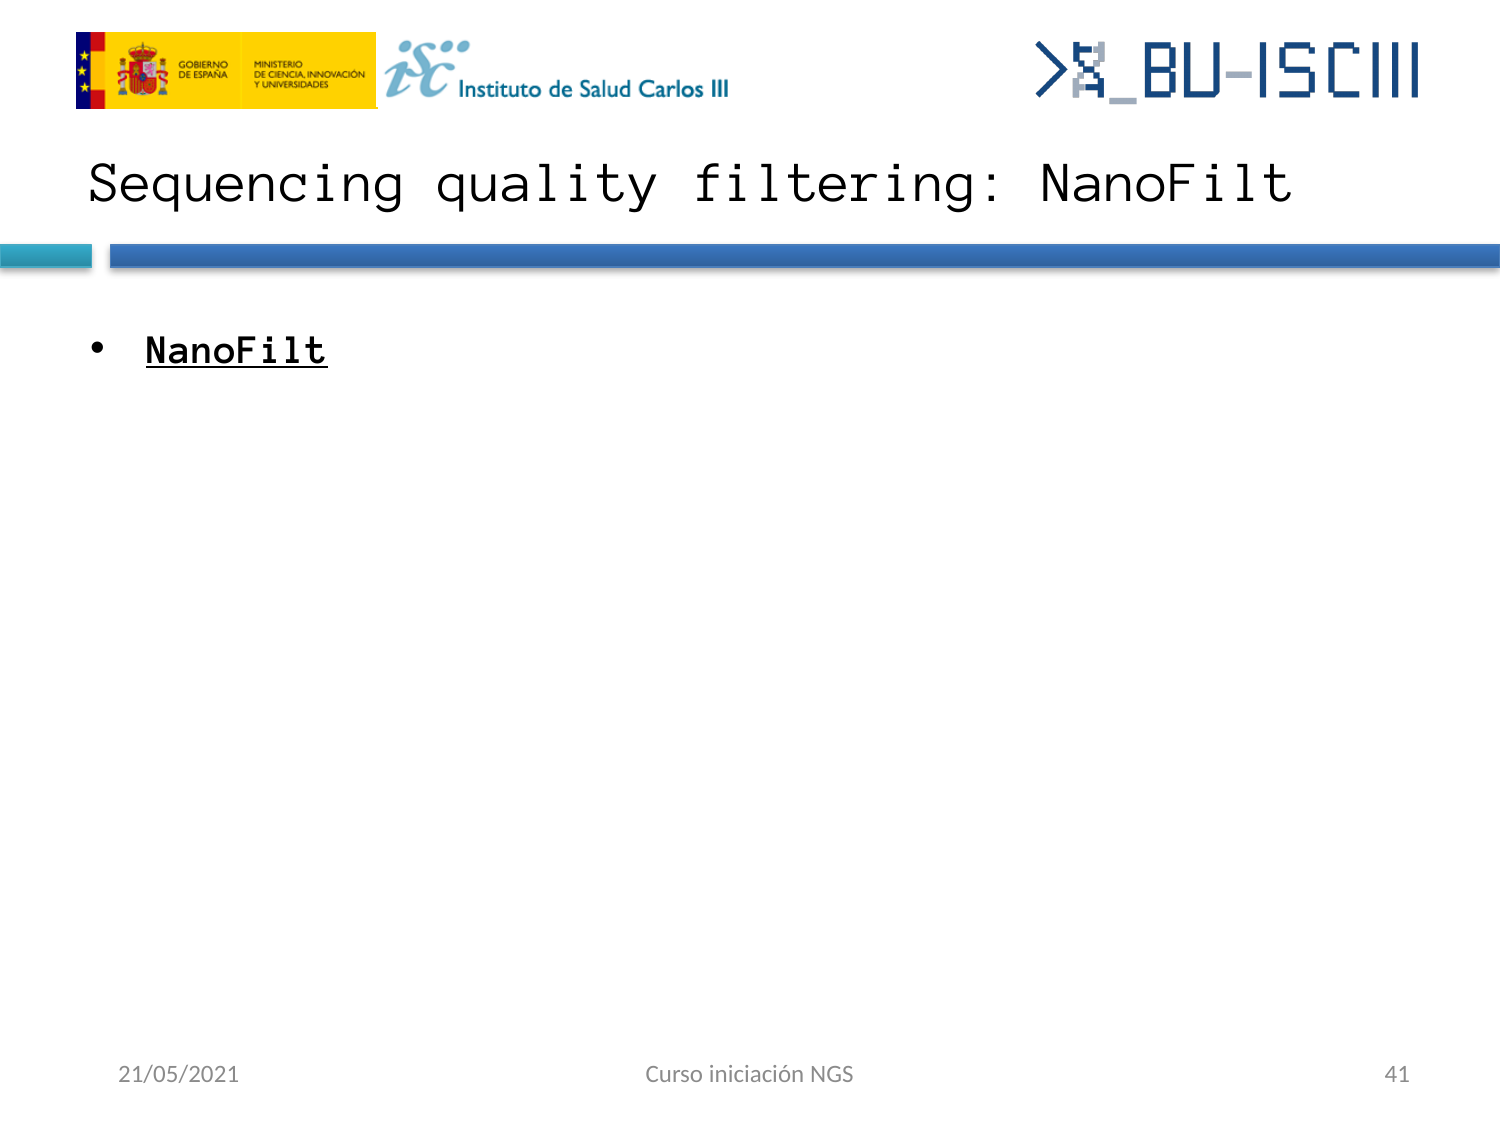

# Sequencing quality filtering: NanoFilt
NanoFilt
Curso iniciación NGS
41
21/05/2021